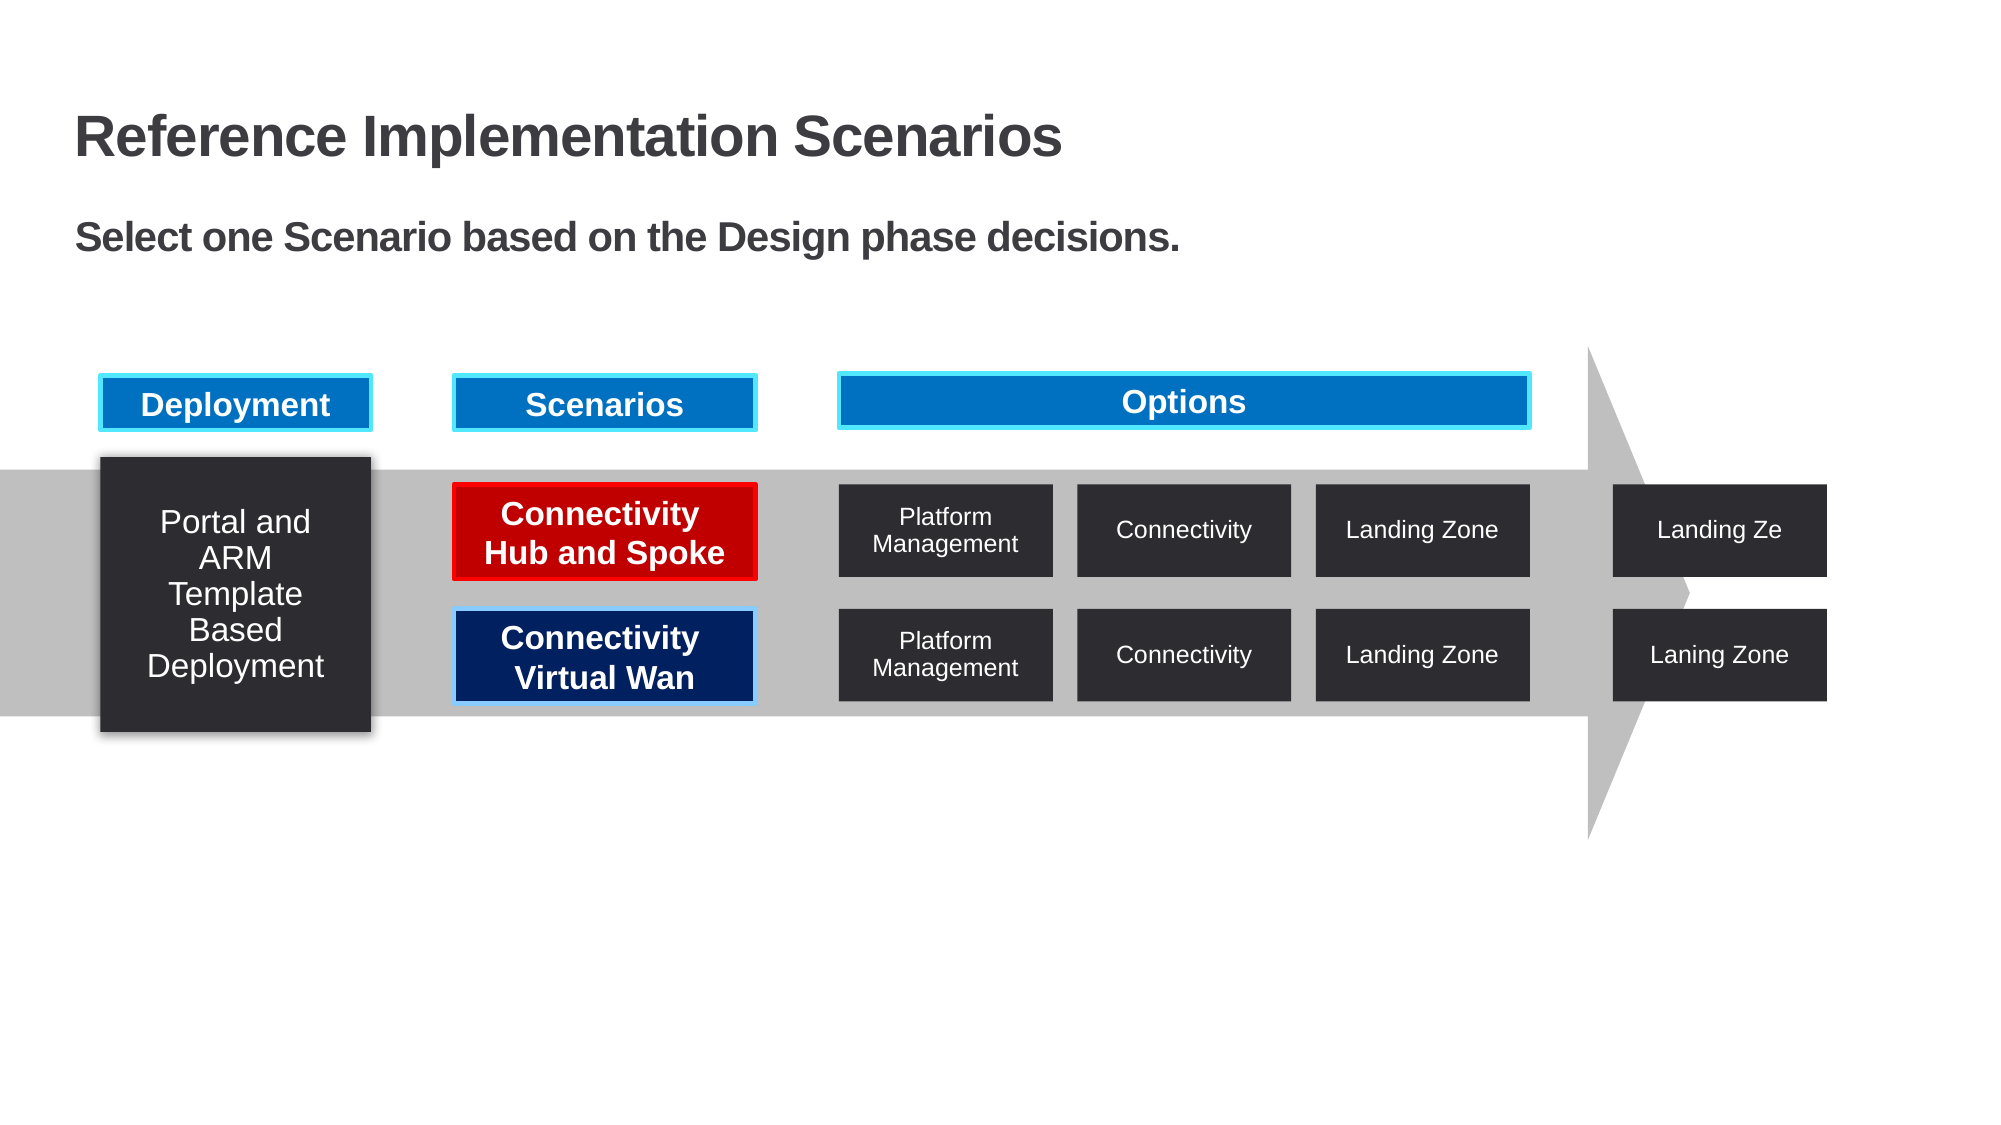

# Reference Implementation Scenarios
Select one Scenario based on the Design phase decisions.

Options
Deployment
Scenarios
Portal and ARM Template Based Deployment
Connectivity
Hub and Spoke
Platform Management
Connectivity
Landing Zone
Landing Ze
Connectivity
Virtual Wan
Platform Management
Connectivity
Landing Zone
Laning Zone